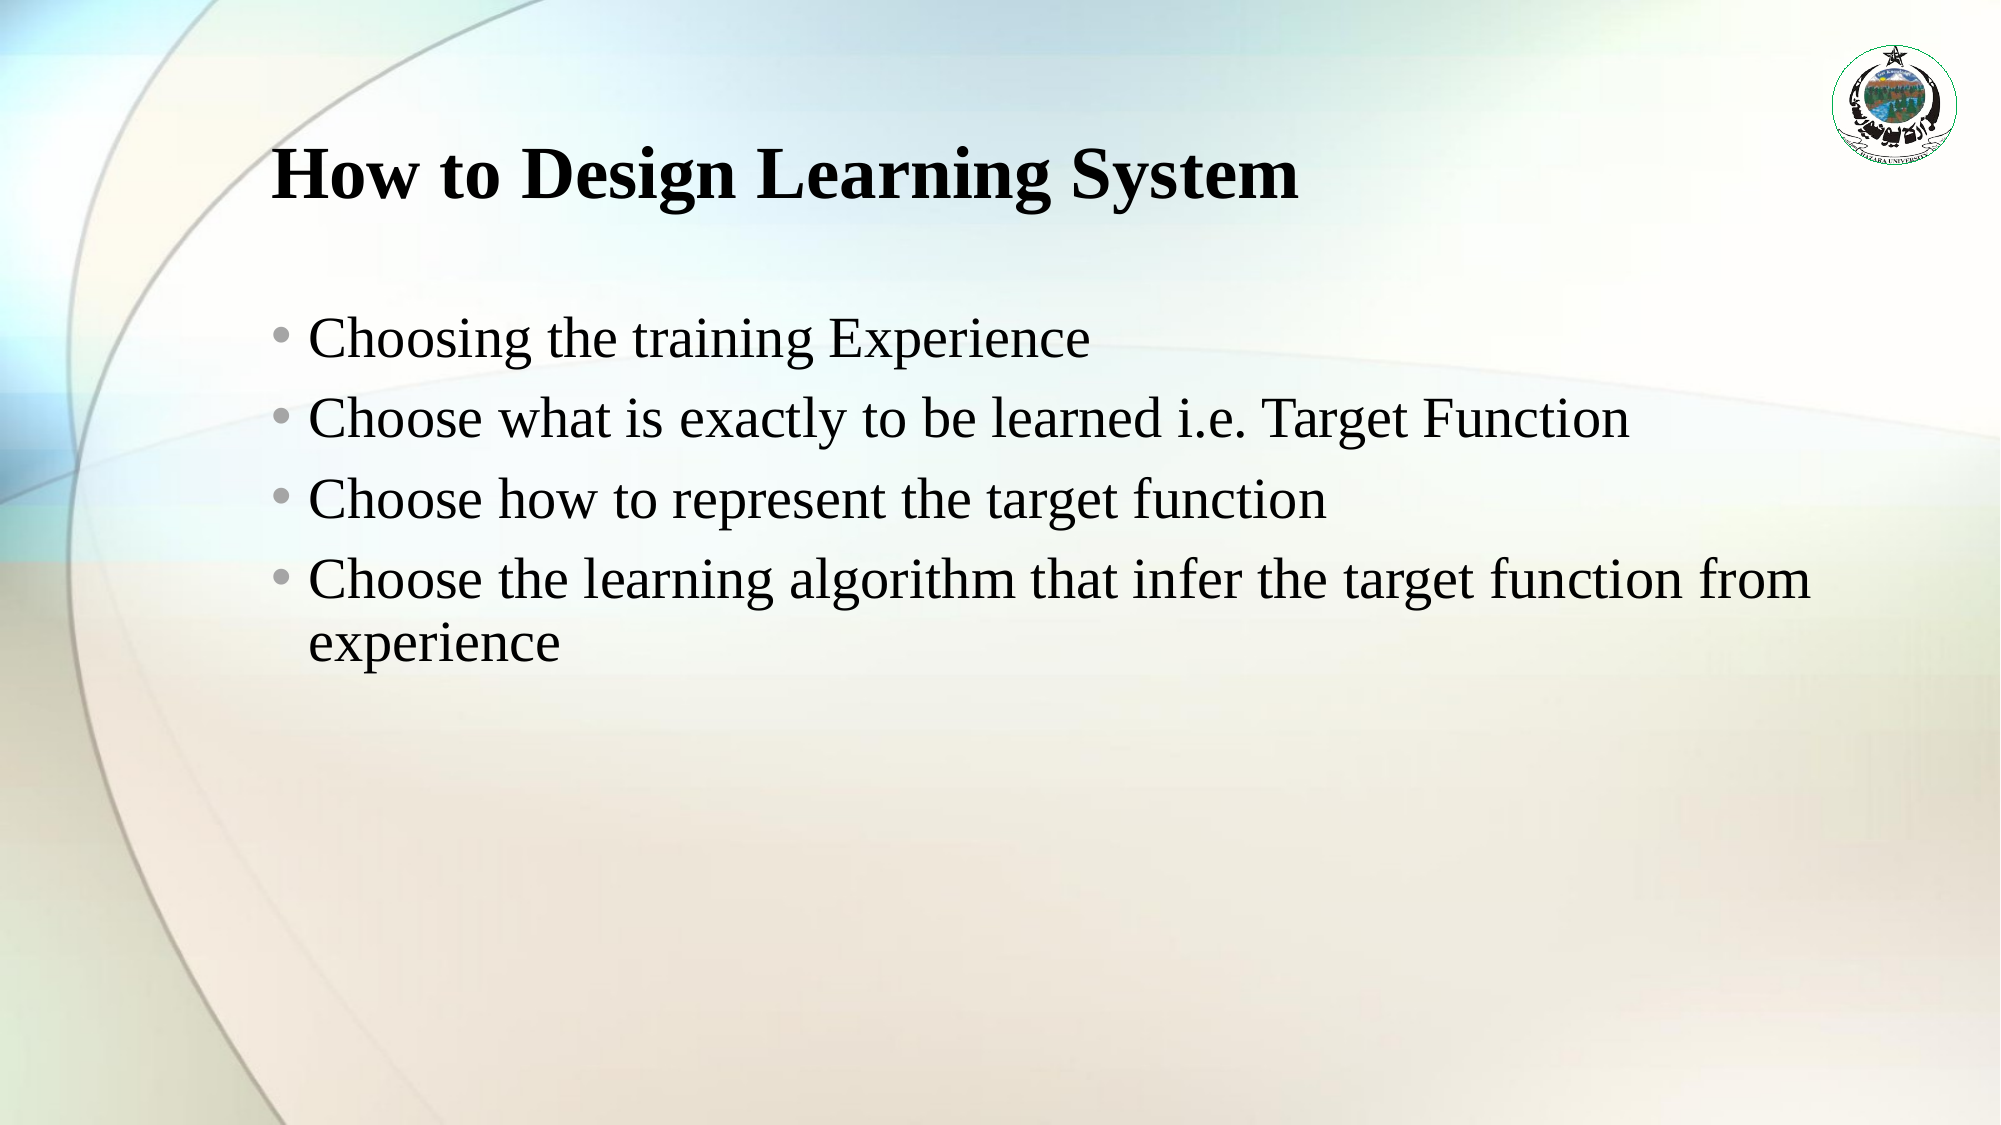

# How to Design Learning System
Choosing the training Experience
Choose what is exactly to be learned i.e. Target Function
Choose how to represent the target function
Choose the learning algorithm that infer the target function from experience